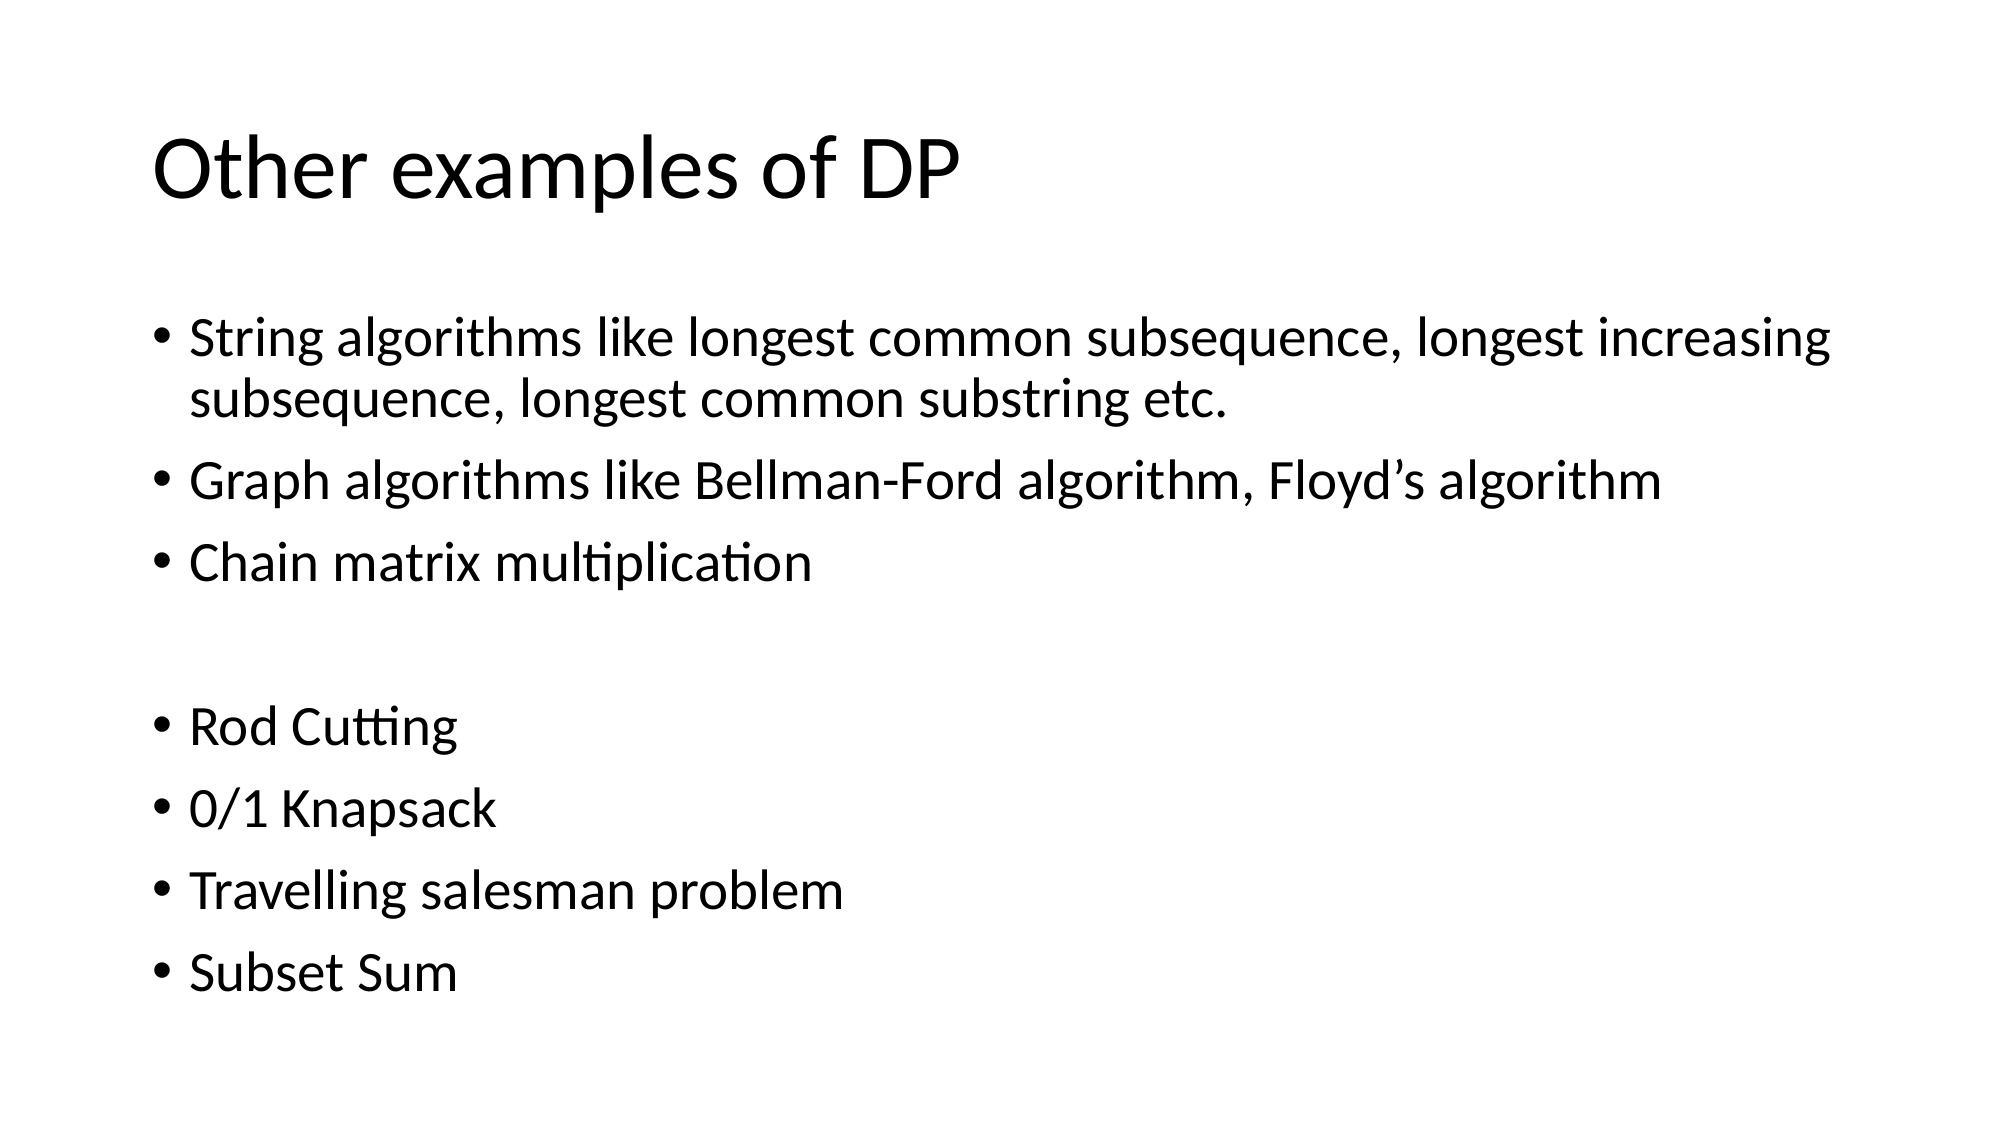

# Other examples of DP
String algorithms like longest common subsequence, longest increasing subsequence, longest common substring etc.
Graph algorithms like Bellman-Ford algorithm, Floyd’s algorithm
Chain matrix multiplication

Rod Cutting
0/1 Knapsack
Travelling salesman problem
Subset Sum